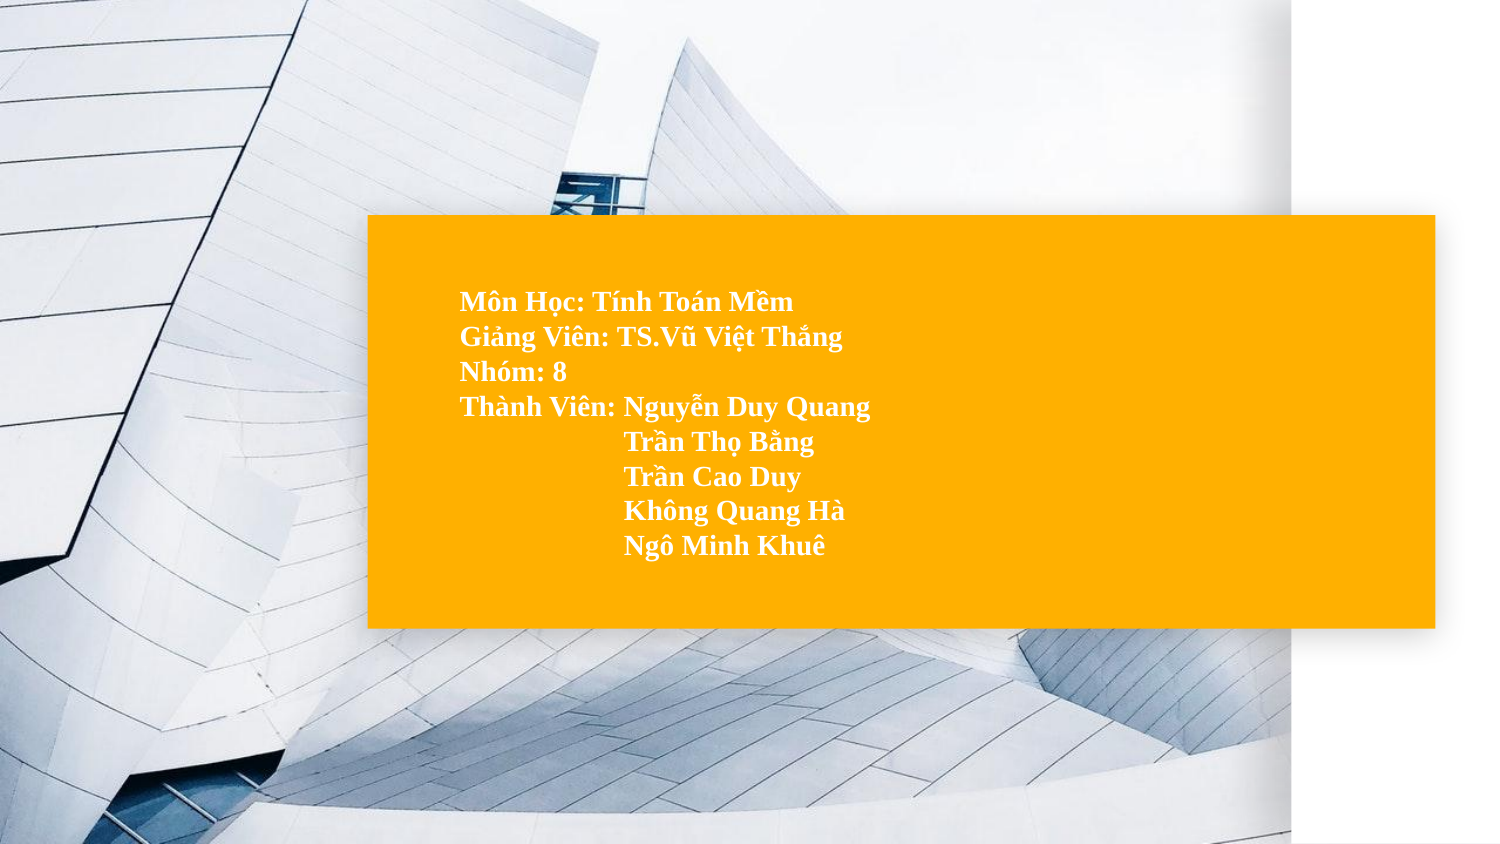

# Môn Học: Tính Toán Mềm Giảng Viên: TS.Vũ Việt Thắng Nhóm: 8 Thành Viên: Nguyễn Duy Quang Trần Thọ Bằng Trần Cao Duy Không Quang Hà Ngô Minh Khuê